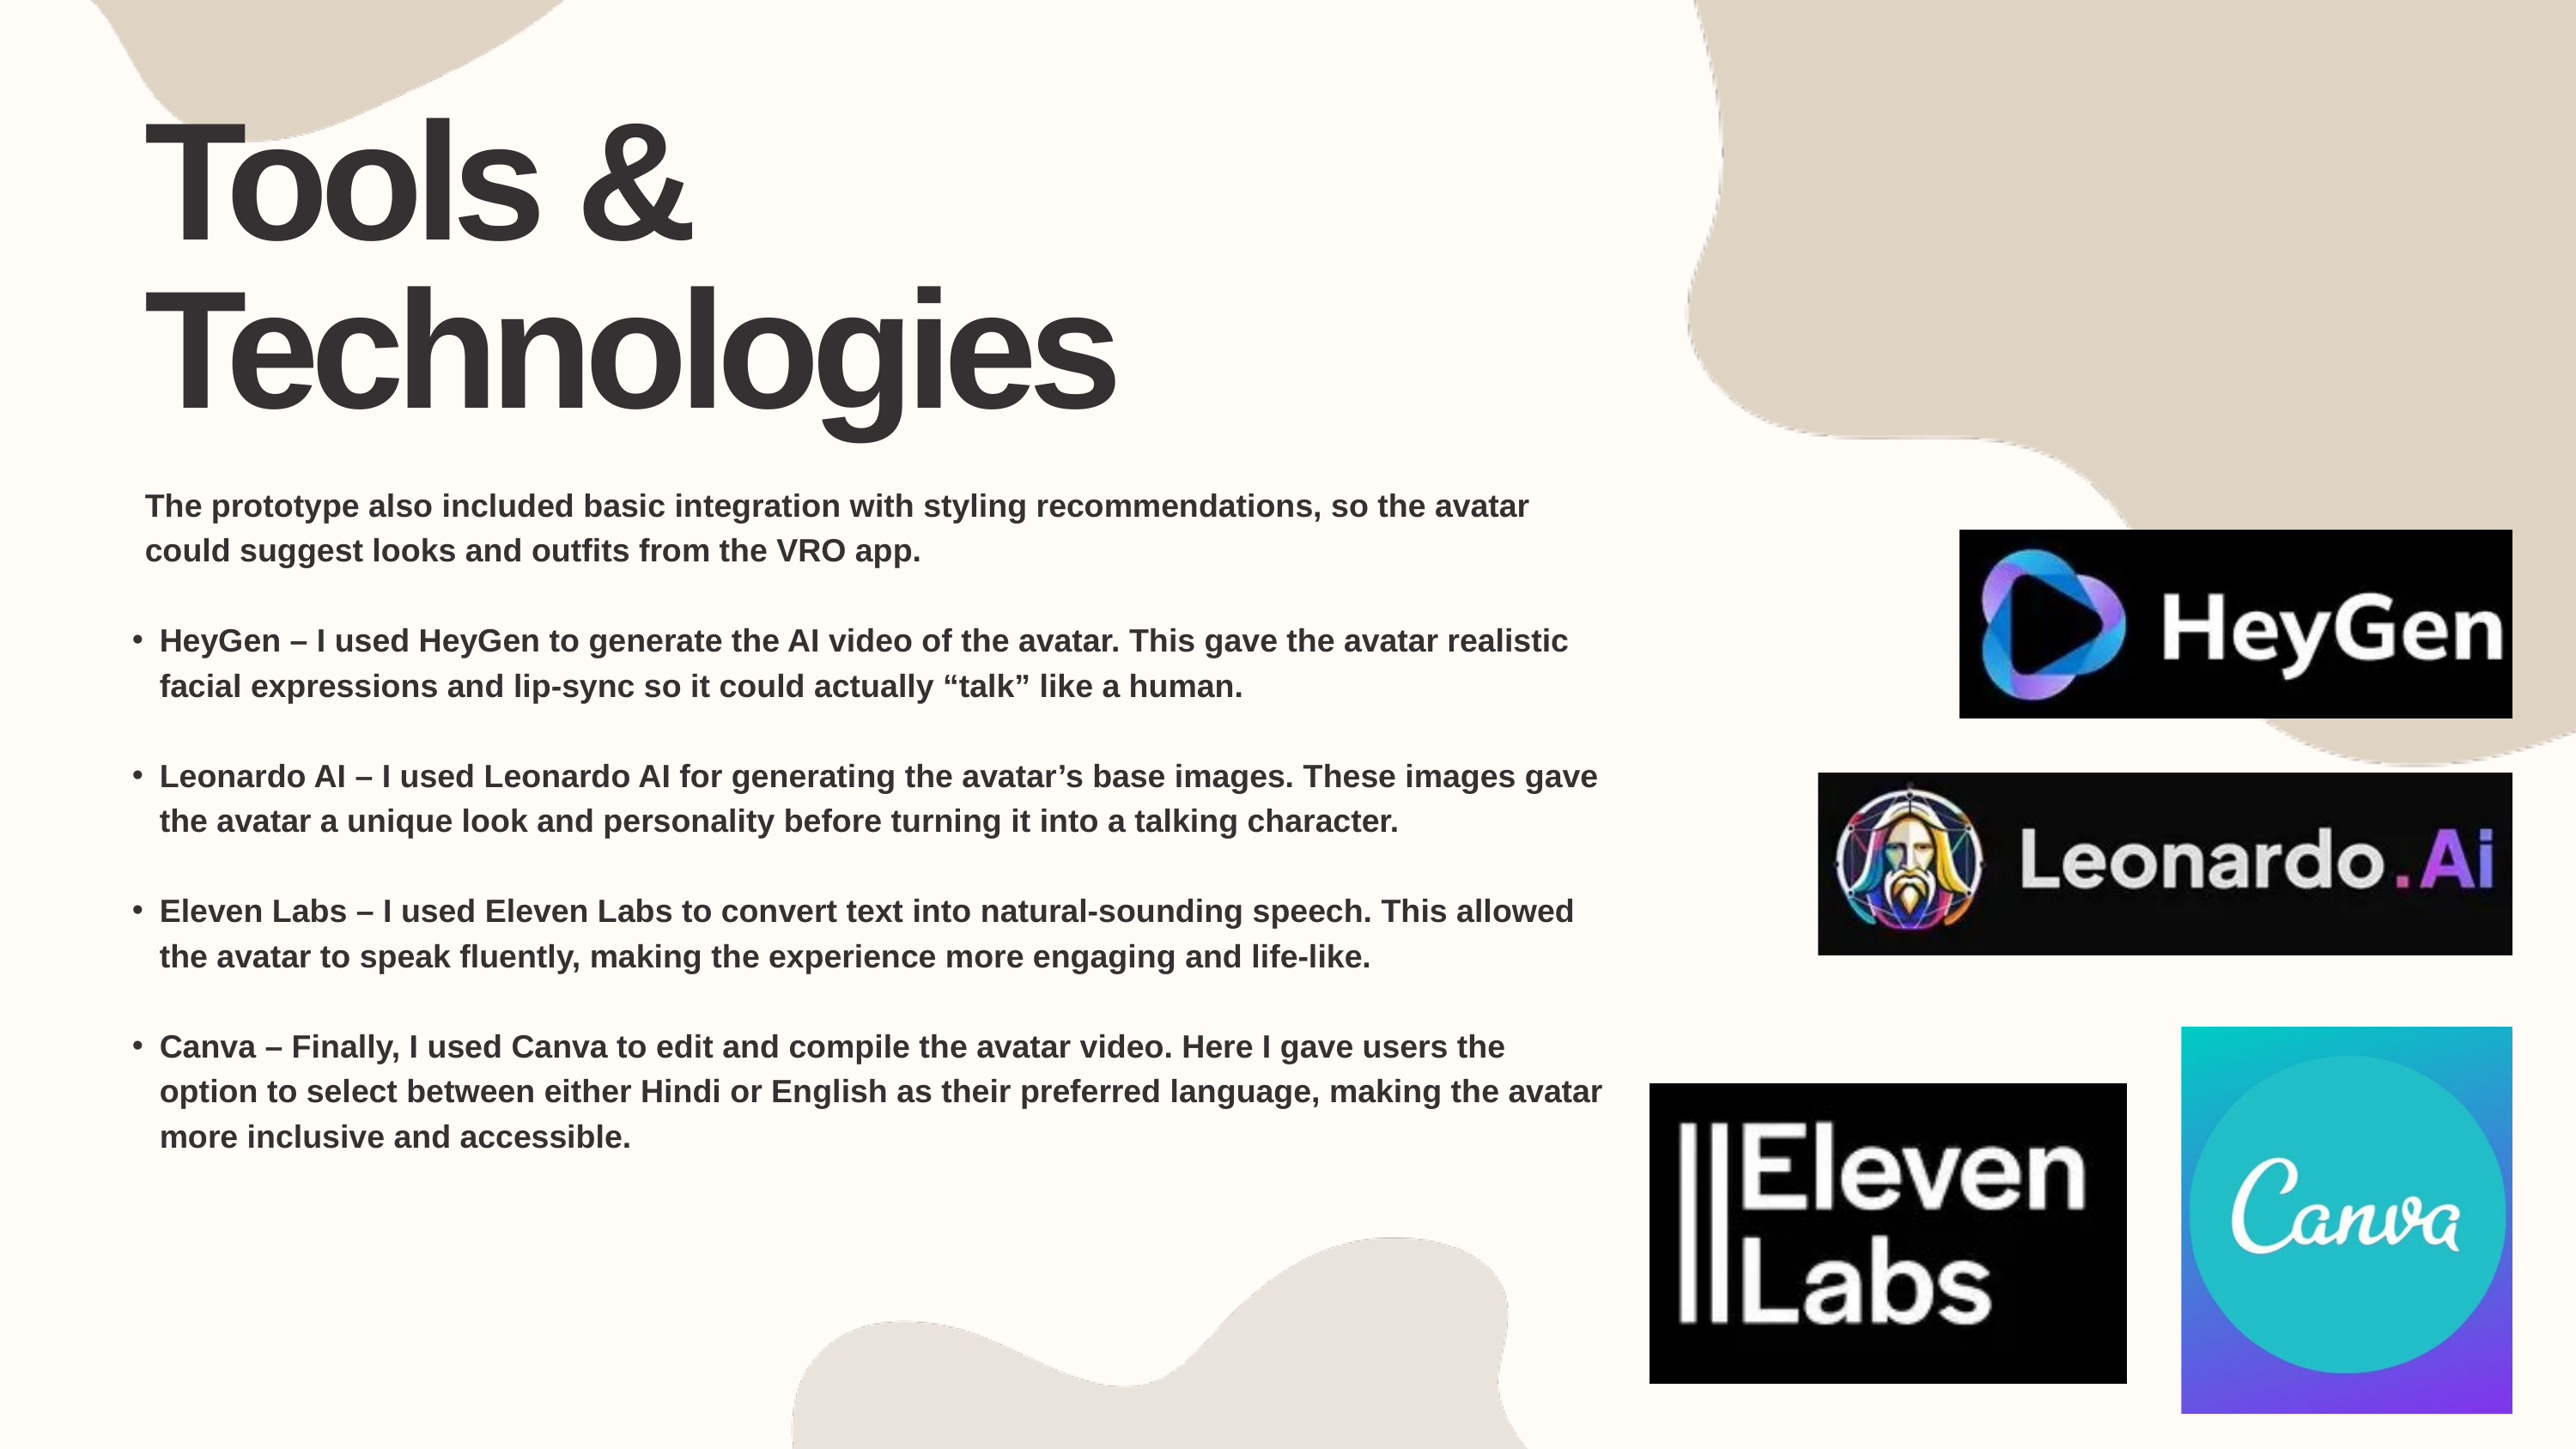

Tools & Technologies
The prototype also included basic integration with styling recommendations, so the avatar could suggest looks and outfits from the VRO app.

HeyGen – I used HeyGen to generate the AI video of the avatar. This gave the avatar realistic facial expressions and lip-sync so it could actually “talk” like a human.

Leonardo AI – I used Leonardo AI for generating the avatar’s base images. These images gave the avatar a unique look and personality before turning it into a talking character.

Eleven Labs – I used Eleven Labs to convert text into natural-sounding speech. This allowed the avatar to speak fluently, making the experience more engaging and life-like.

Canva – Finally, I used Canva to edit and compile the avatar video. Here I gave users the option to select between either Hindi or English as their preferred language, making the avatar more inclusive and accessible.